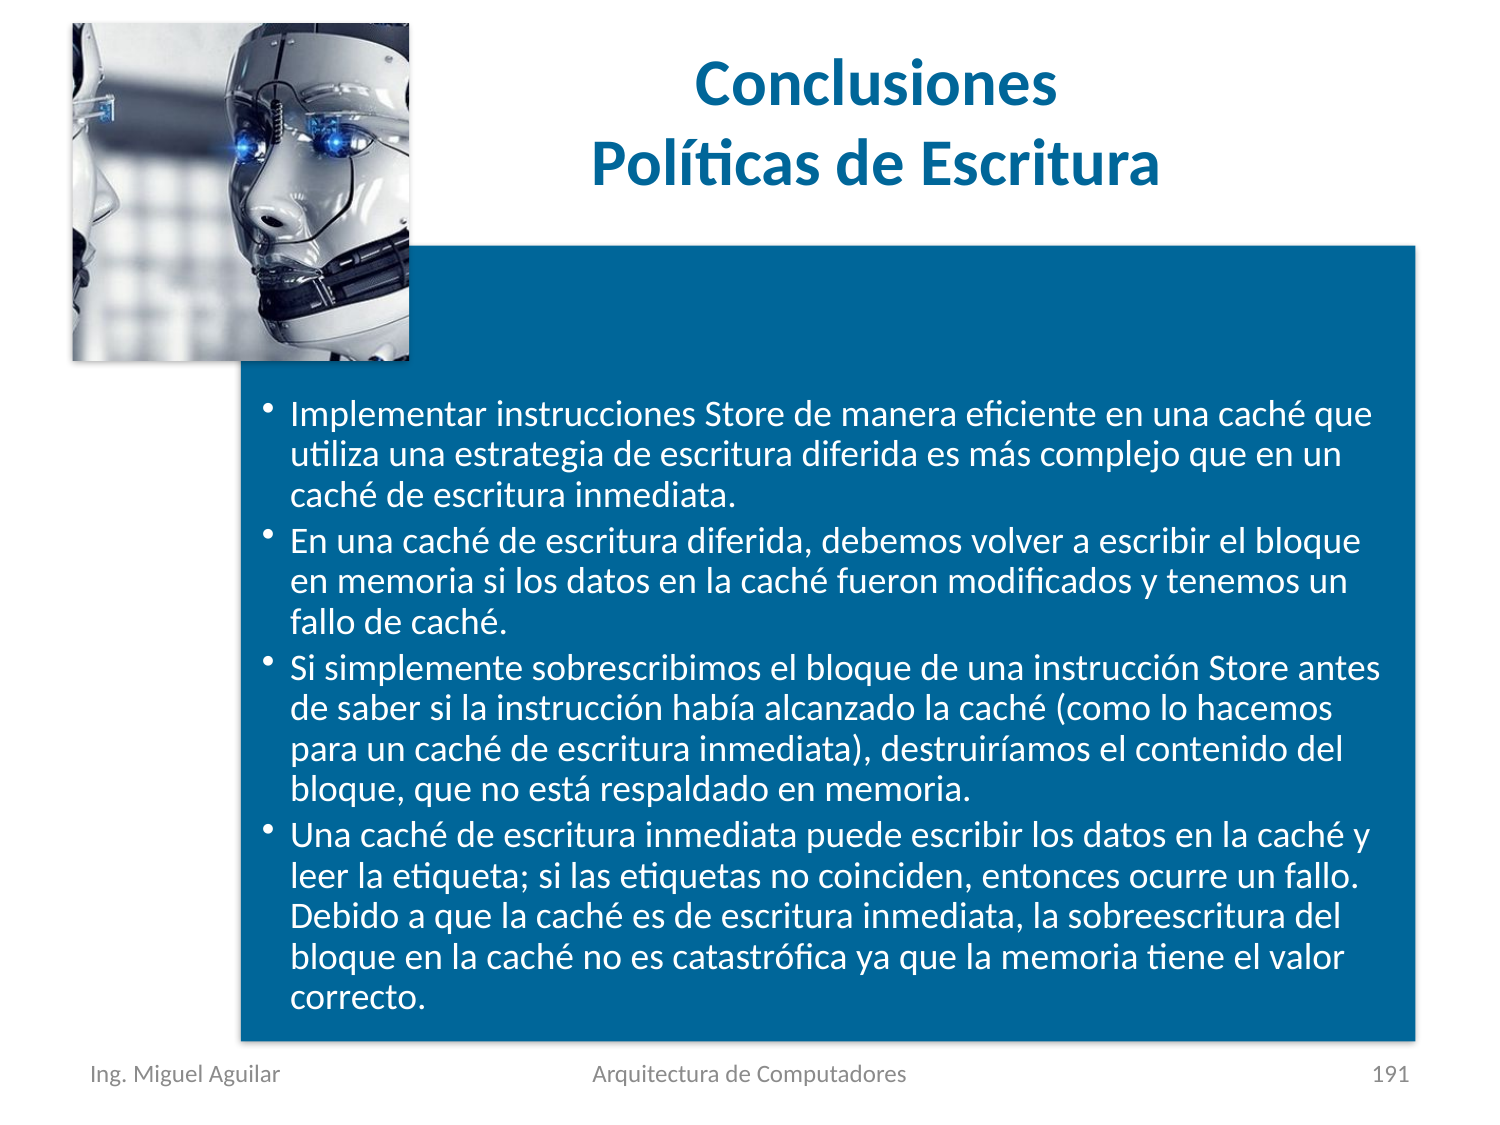

Implementar instrucciones Store de manera eficiente en una caché que utiliza una estrategia de escritura diferida es más complejo que en un caché de escritura inmediata.
En una caché de escritura diferida, debemos volver a escribir el bloque en memoria si los datos en la caché fueron modificados y tenemos un fallo de caché.
Si simplemente sobrescribimos el bloque de una instrucción Store antes de saber si la instrucción había alcanzado la caché (como lo hacemos para un caché de escritura inmediata), destruiríamos el contenido del bloque, que no está respaldado en memoria.
Una caché de escritura inmediata puede escribir los datos en la caché y leer la etiqueta; si las etiquetas no coinciden, entonces ocurre un fallo. Debido a que la caché es de escritura inmediata, la sobreescritura del bloque en la caché no es catastrófica ya que la memoria tiene el valor correcto.
Conclusiones Políticas de Escritura
Ing. Miguel Aguilar
Arquitectura de Computadores
191